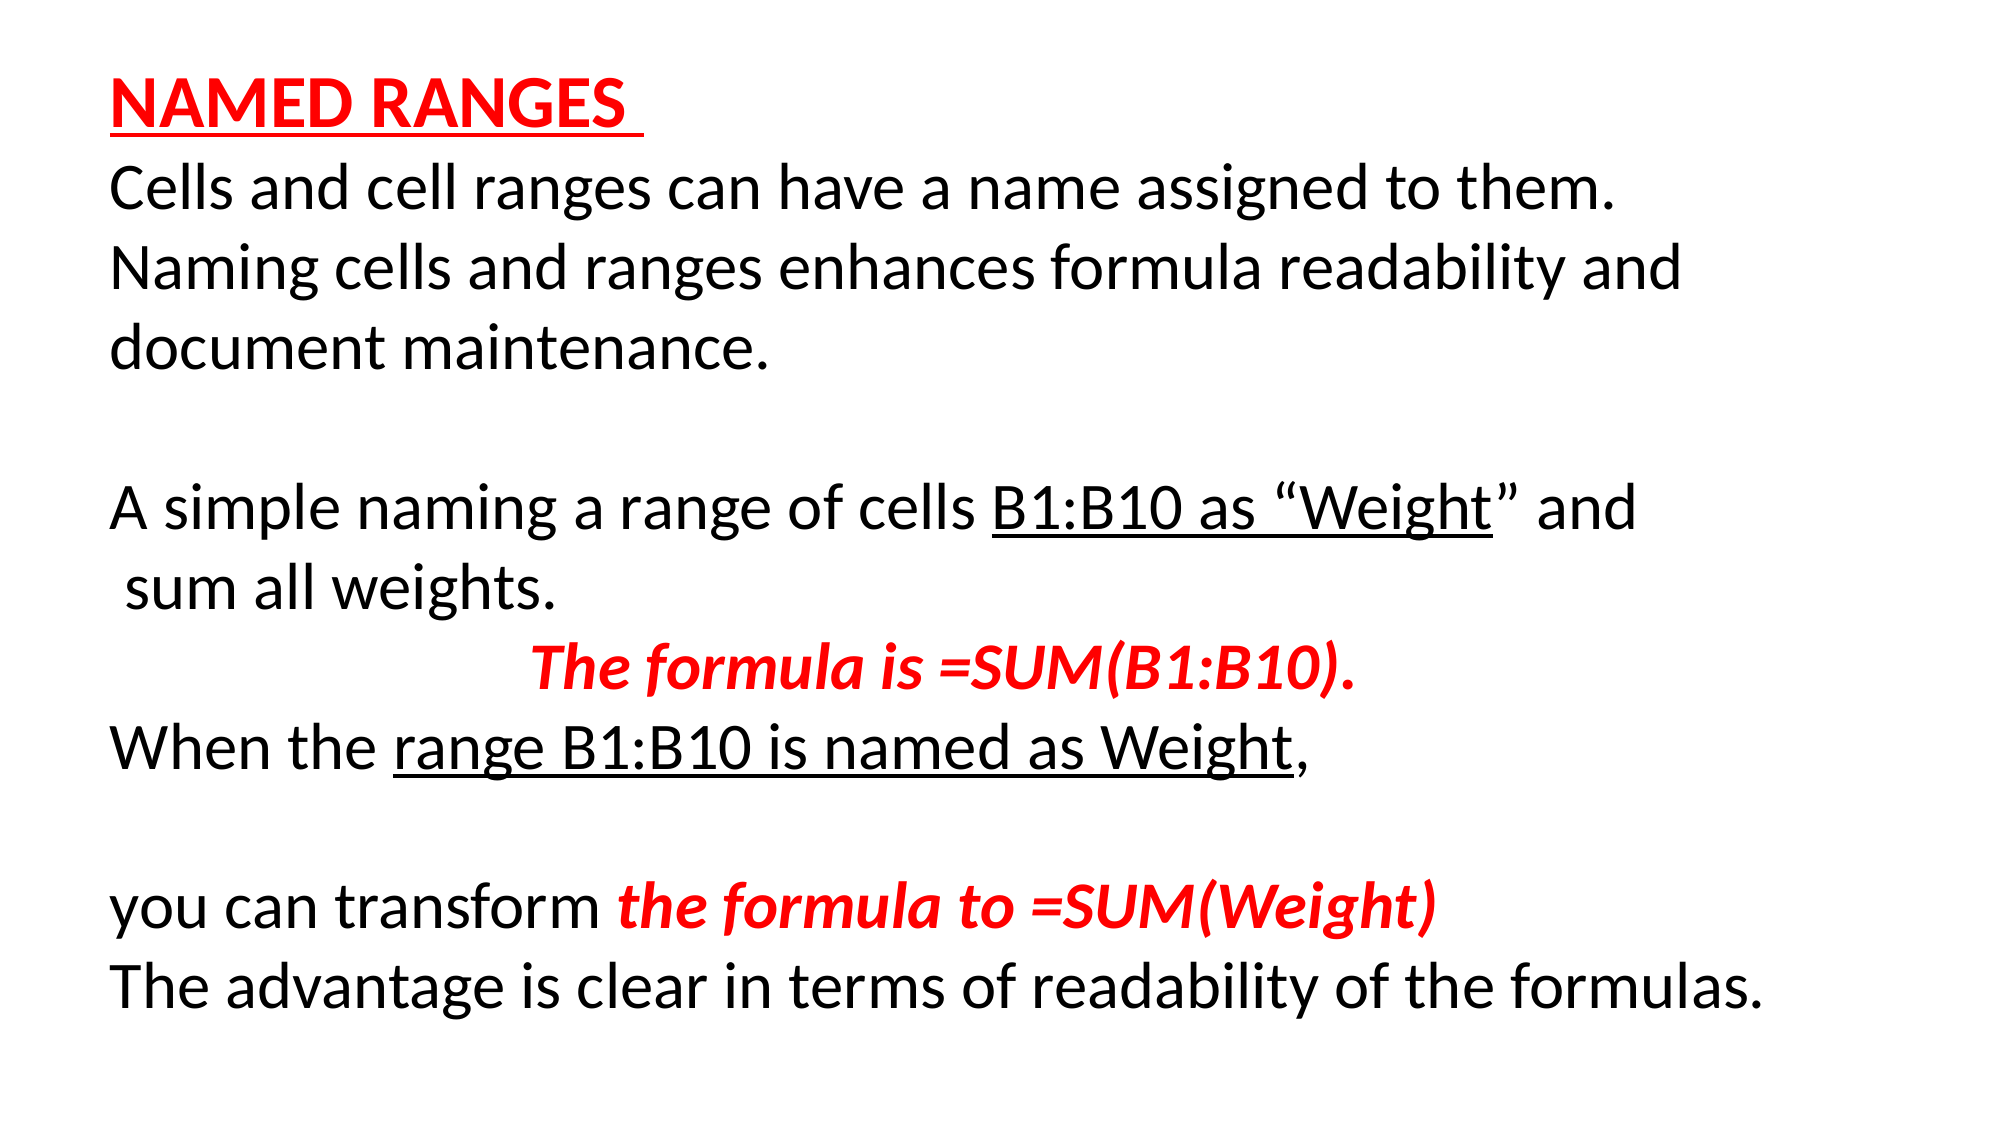

NAMED RANGES
Cells and cell ranges can have a name assigned to them.
Naming cells and ranges enhances formula readability and document maintenance.

A simple naming a range of cells B1:B10 as “Weight” and
 sum all weights.
                            The formula is =SUM(B1:B10).
When the range B1:B10 is named as Weight,

you can transform the formula to =SUM(Weight)
The advantage is clear in terms of readability of the formulas.